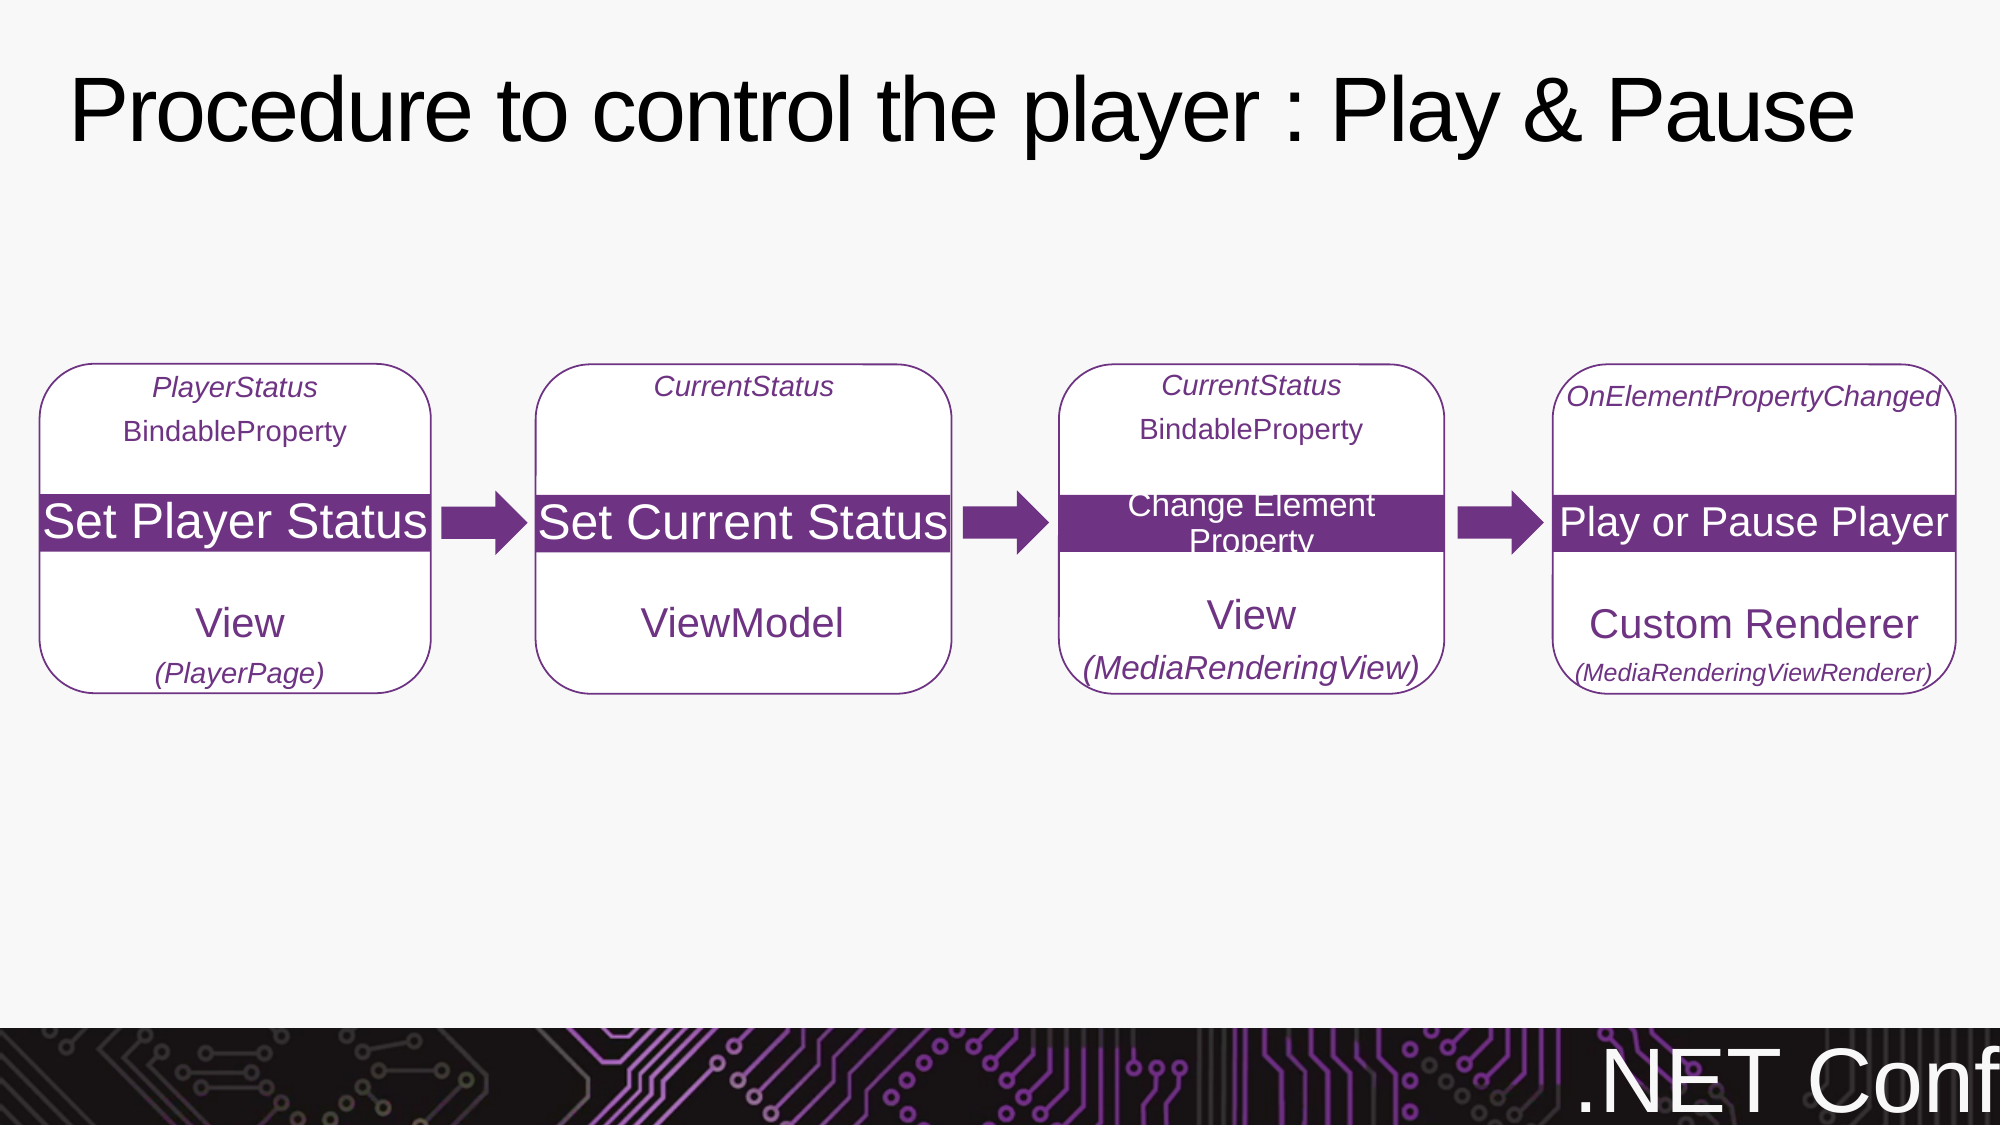

# Procedure to control the player : Play & Pause

CurrentStatus
BindableProperty
CurrentStatus
PlayerStatus
BindableProperty
OnElementPropertyChanged

Set Player Status
Set Current Status
Change Element Property
Play or Pause Player
View
(PlayerPage)
View
(MediaRenderingView)
Custom Renderer
(MediaRenderingViewRenderer)
ViewModel